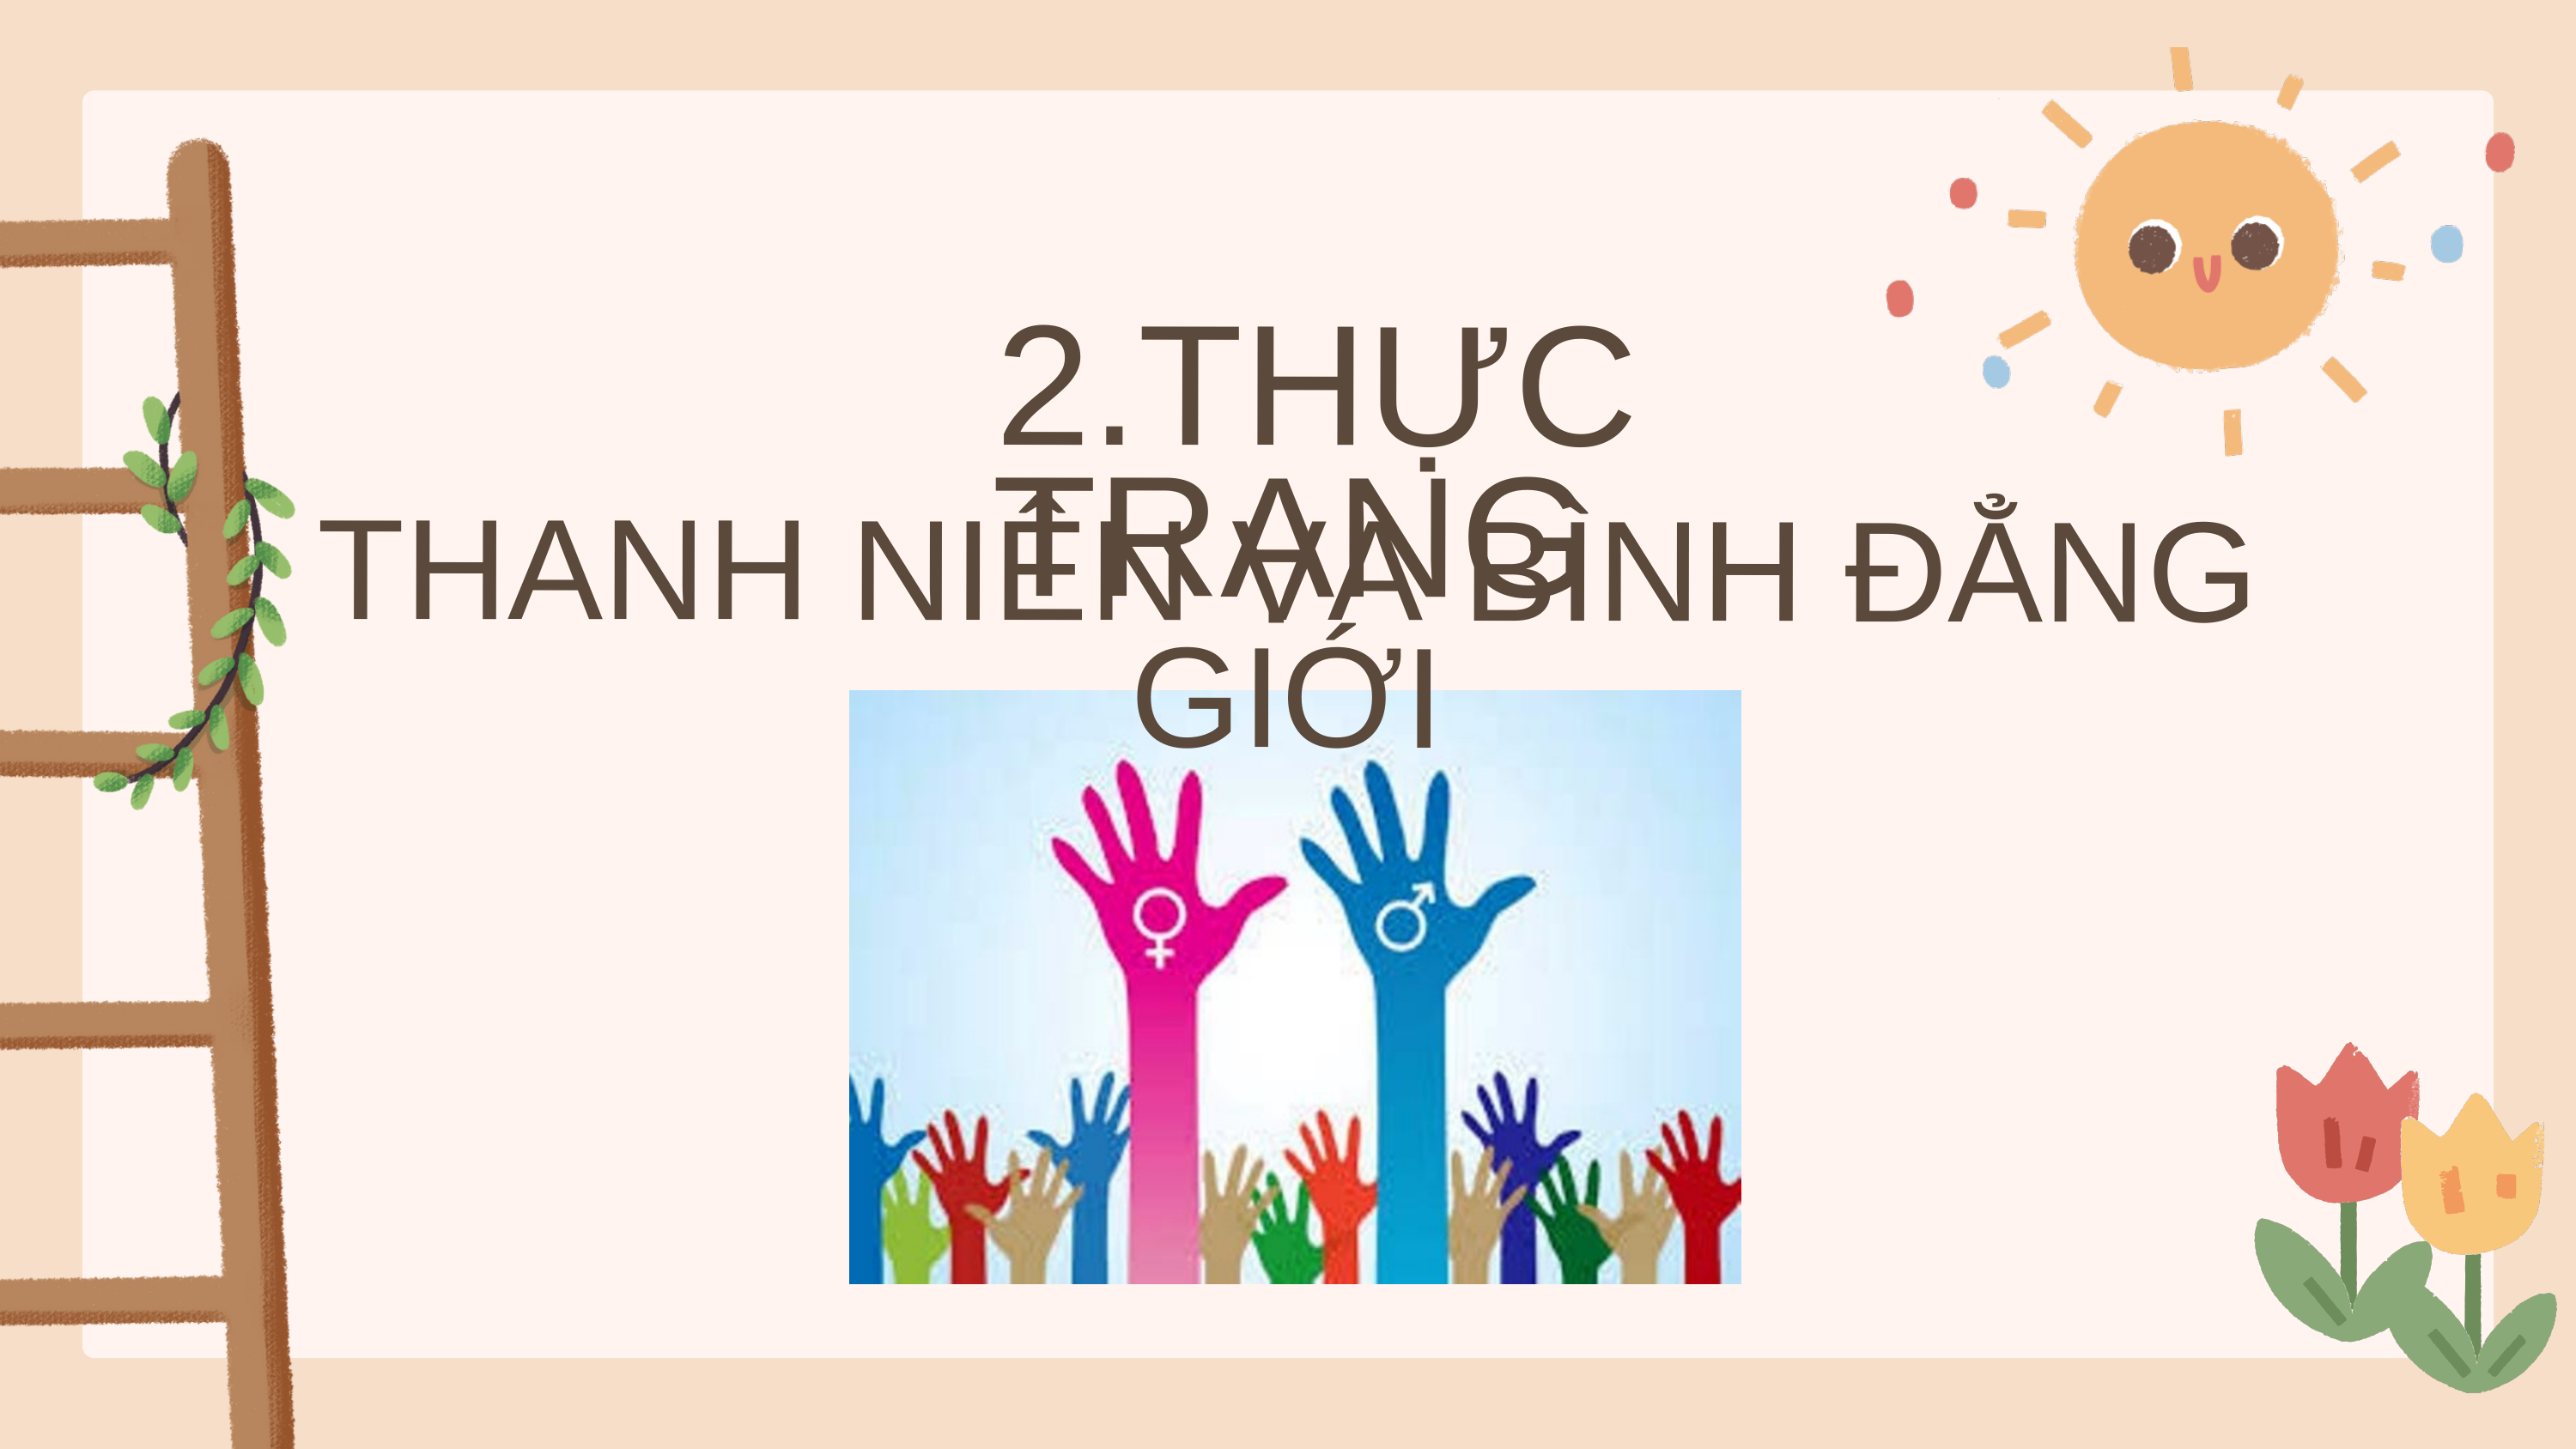

2.THỰC TRẠNG

THANH NIÊN VÀ BÌNH ĐẲNG GIỚI